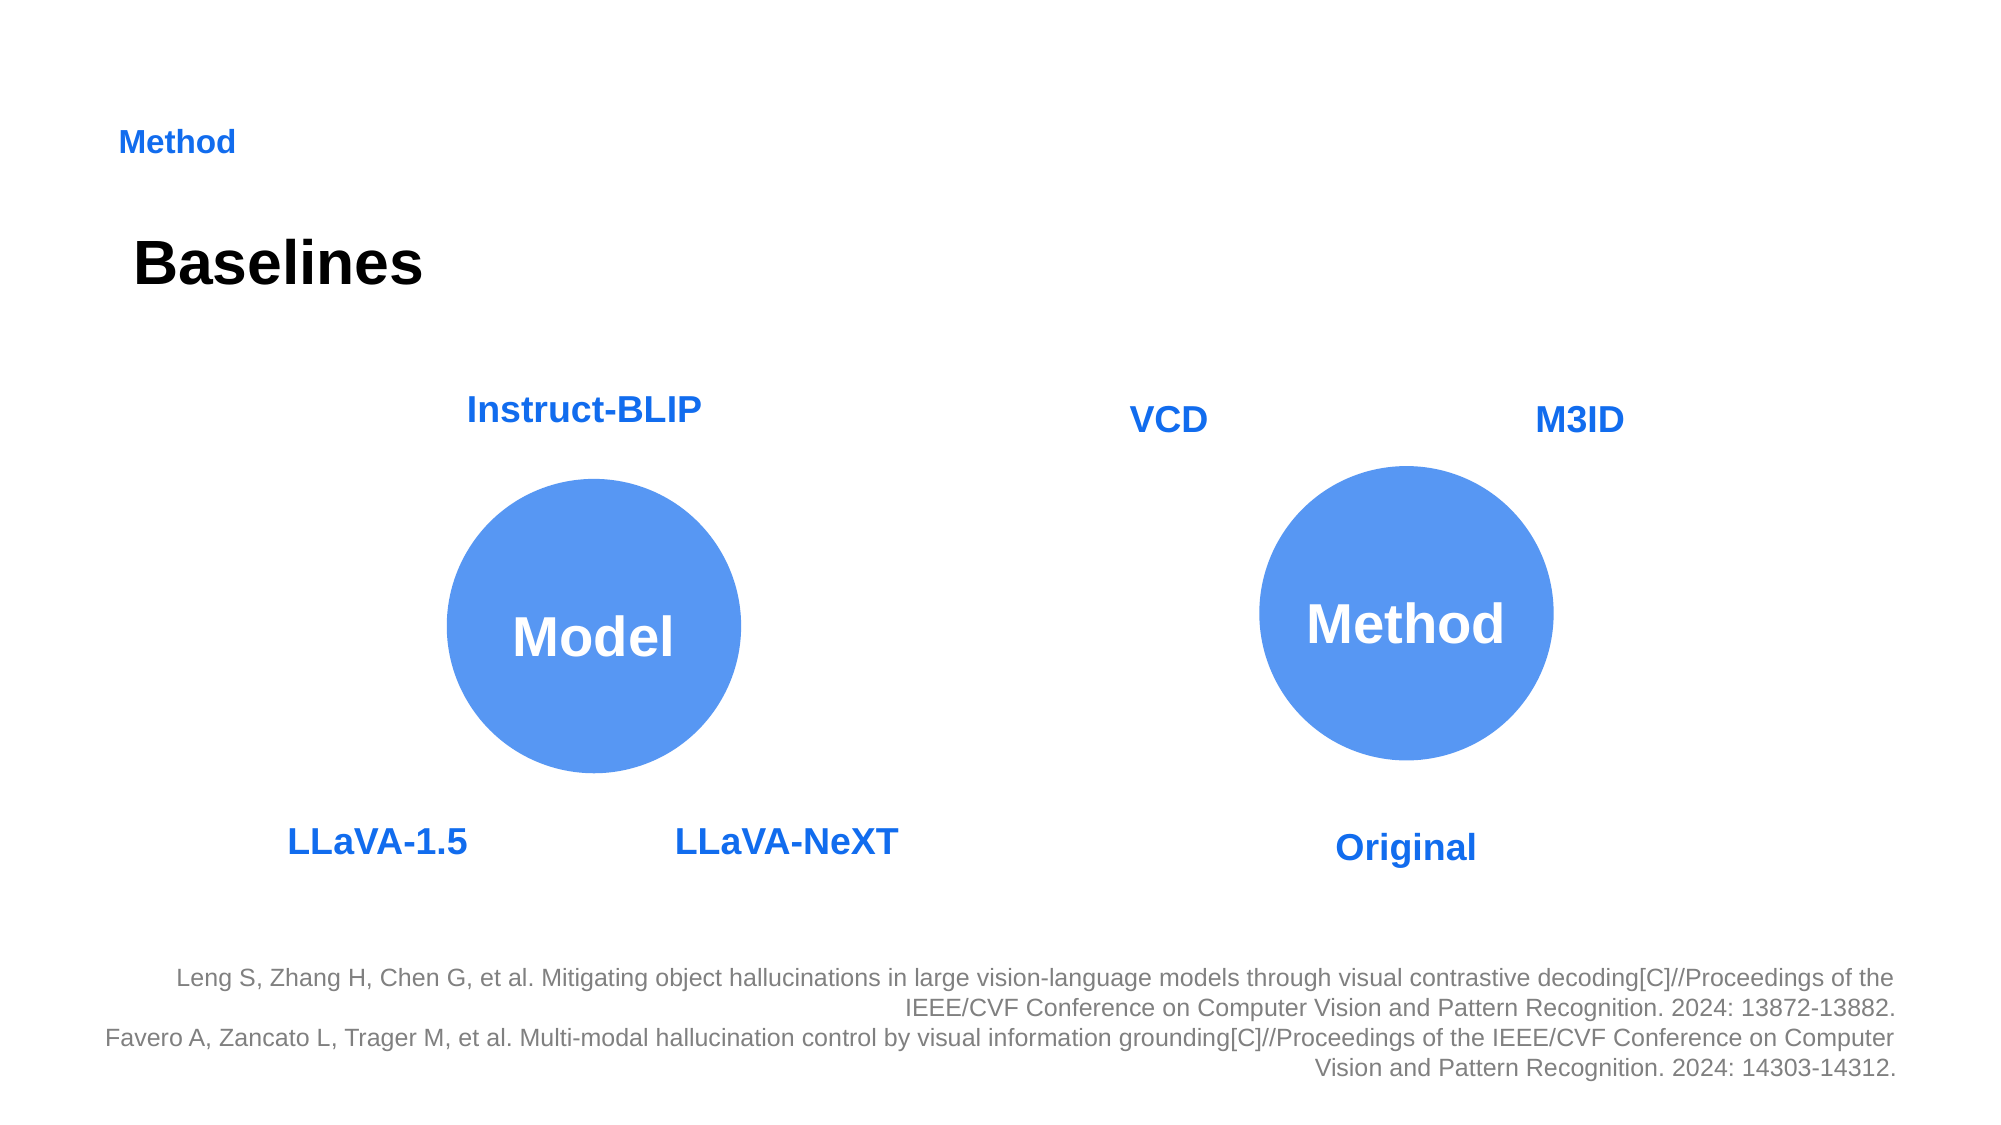

Method
Baselines
Instruct-BLIP
VCD
M3ID

Method
Model
LLaVA-1.5
LLaVA-NeXT
Original
Leng S, Zhang H, Chen G, et al. Mitigating object hallucinations in large vision-language models through visual contrastive decoding[C]//Proceedings of the IEEE/CVF Conference on Computer Vision and Pattern Recognition. 2024: 13872-13882.
Favero A, Zancato L, Trager M, et al. Multi-modal hallucination control by visual information grounding[C]//Proceedings of the IEEE/CVF Conference on Computer Vision and Pattern Recognition. 2024: 14303-14312.